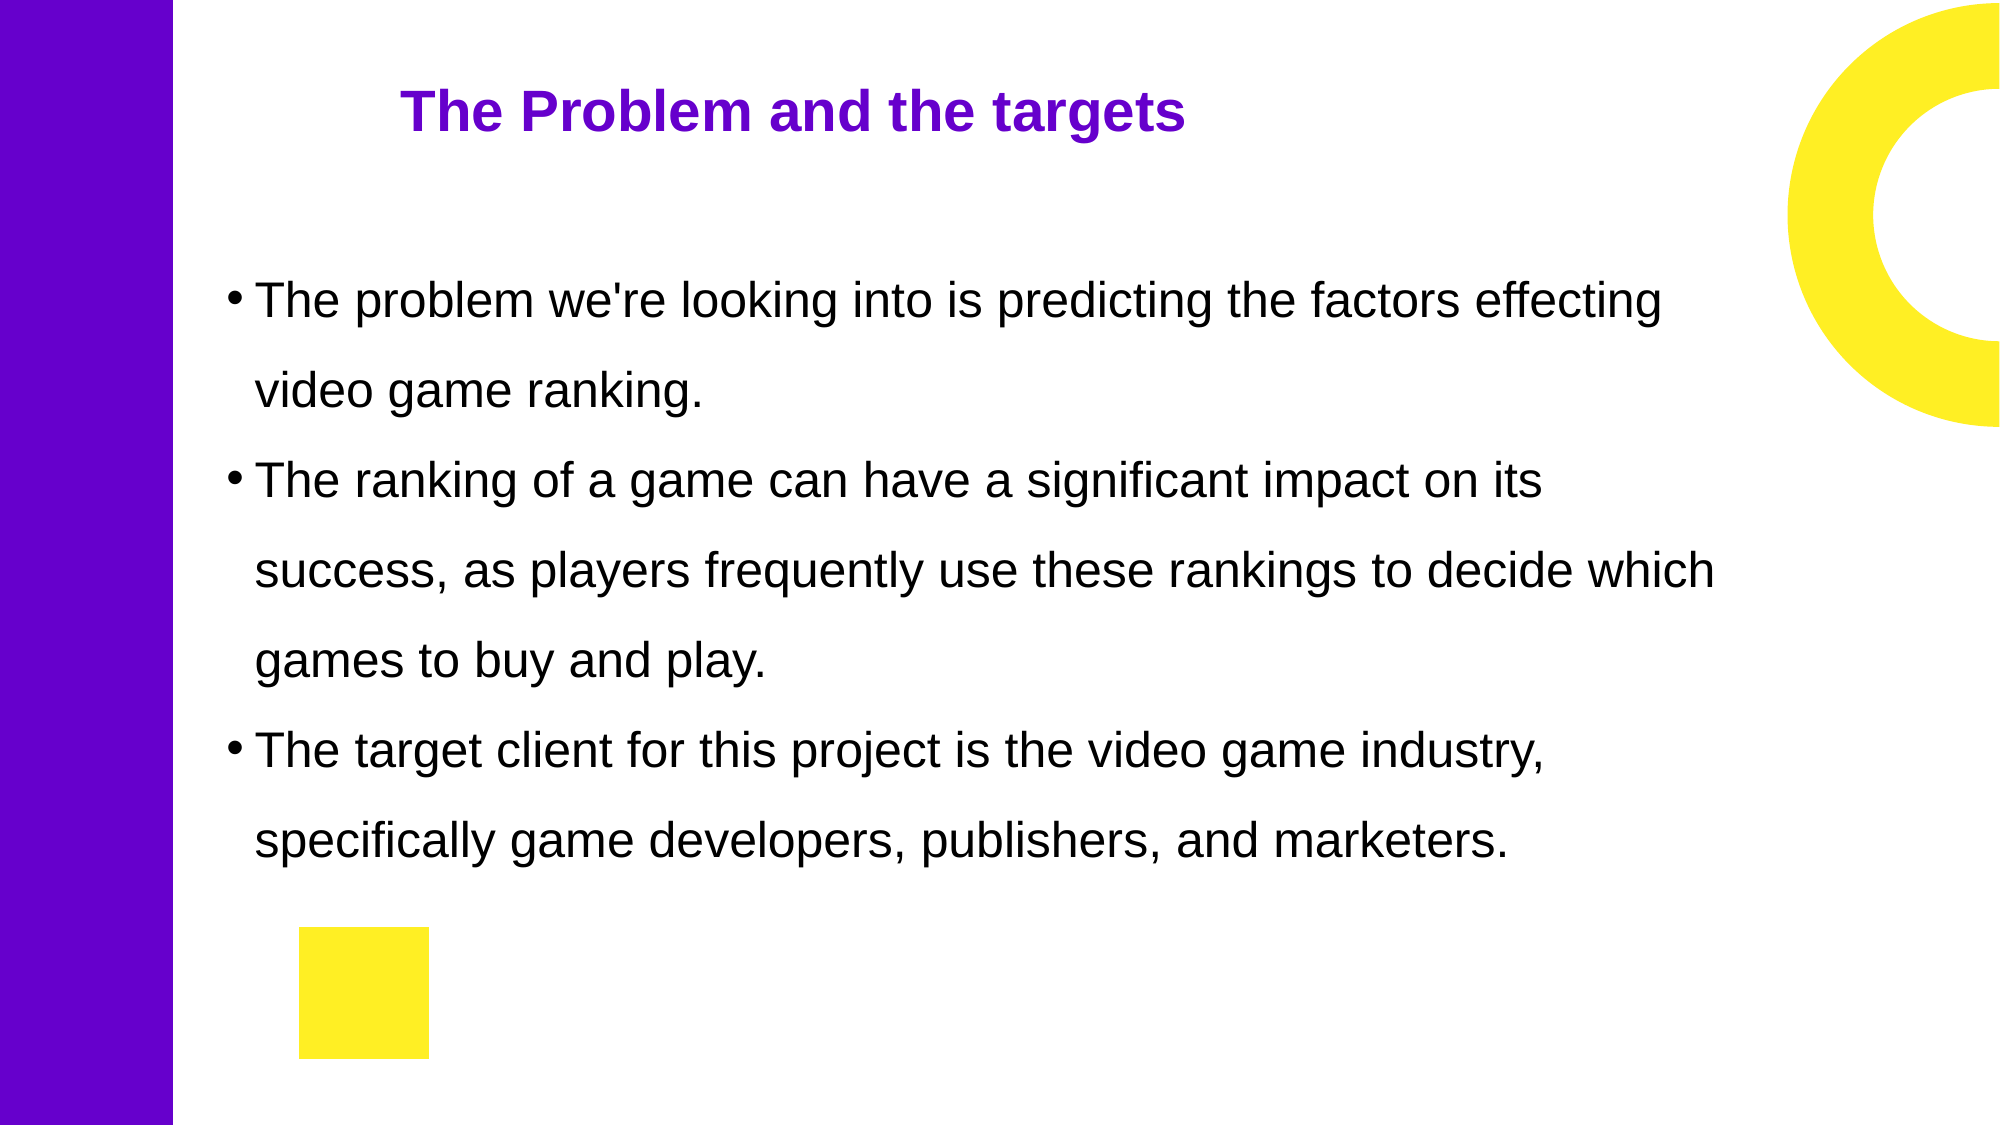

The Problem and the targets
The problem we're looking into is predicting the factors effecting video game ranking.
The ranking of a game can have a significant impact on its success, as players frequently use these rankings to decide which games to buy and play.
The target client for this project is the video game industry, specifically game developers, publishers, and marketers.